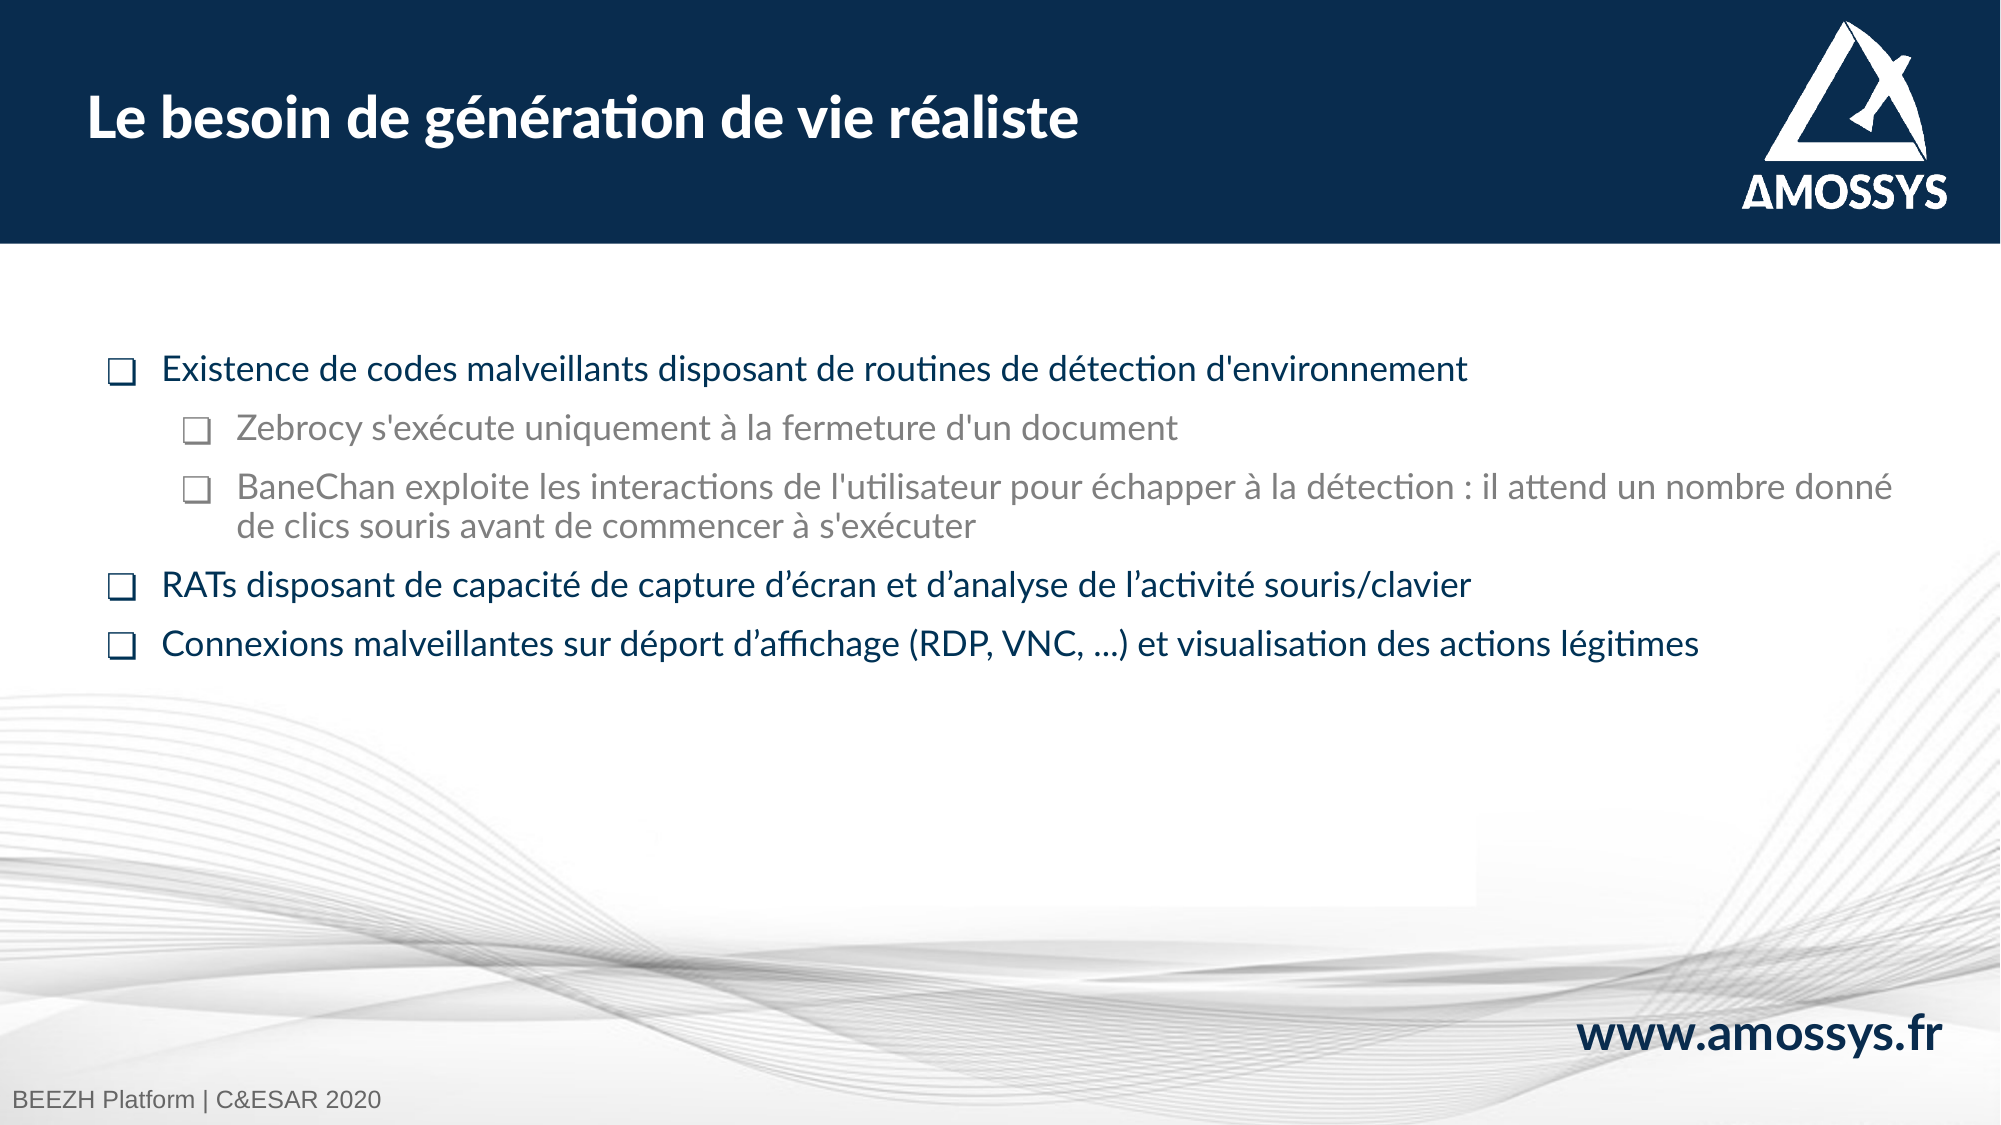

# Le besoin de génération de vie réaliste
Existence de codes malveillants disposant de routines de détection d'environnement
Zebrocy s'exécute uniquement à la fermeture d'un document
BaneChan exploite les interactions de l'utilisateur pour échapper à la détection : il attend un nombre donné de clics souris avant de commencer à s'exécuter
RATs disposant de capacité de capture d’écran et d’analyse de l’activité souris/clavier
Connexions malveillantes sur déport d’affichage (RDP, VNC, ...) et visualisation des actions légitimes